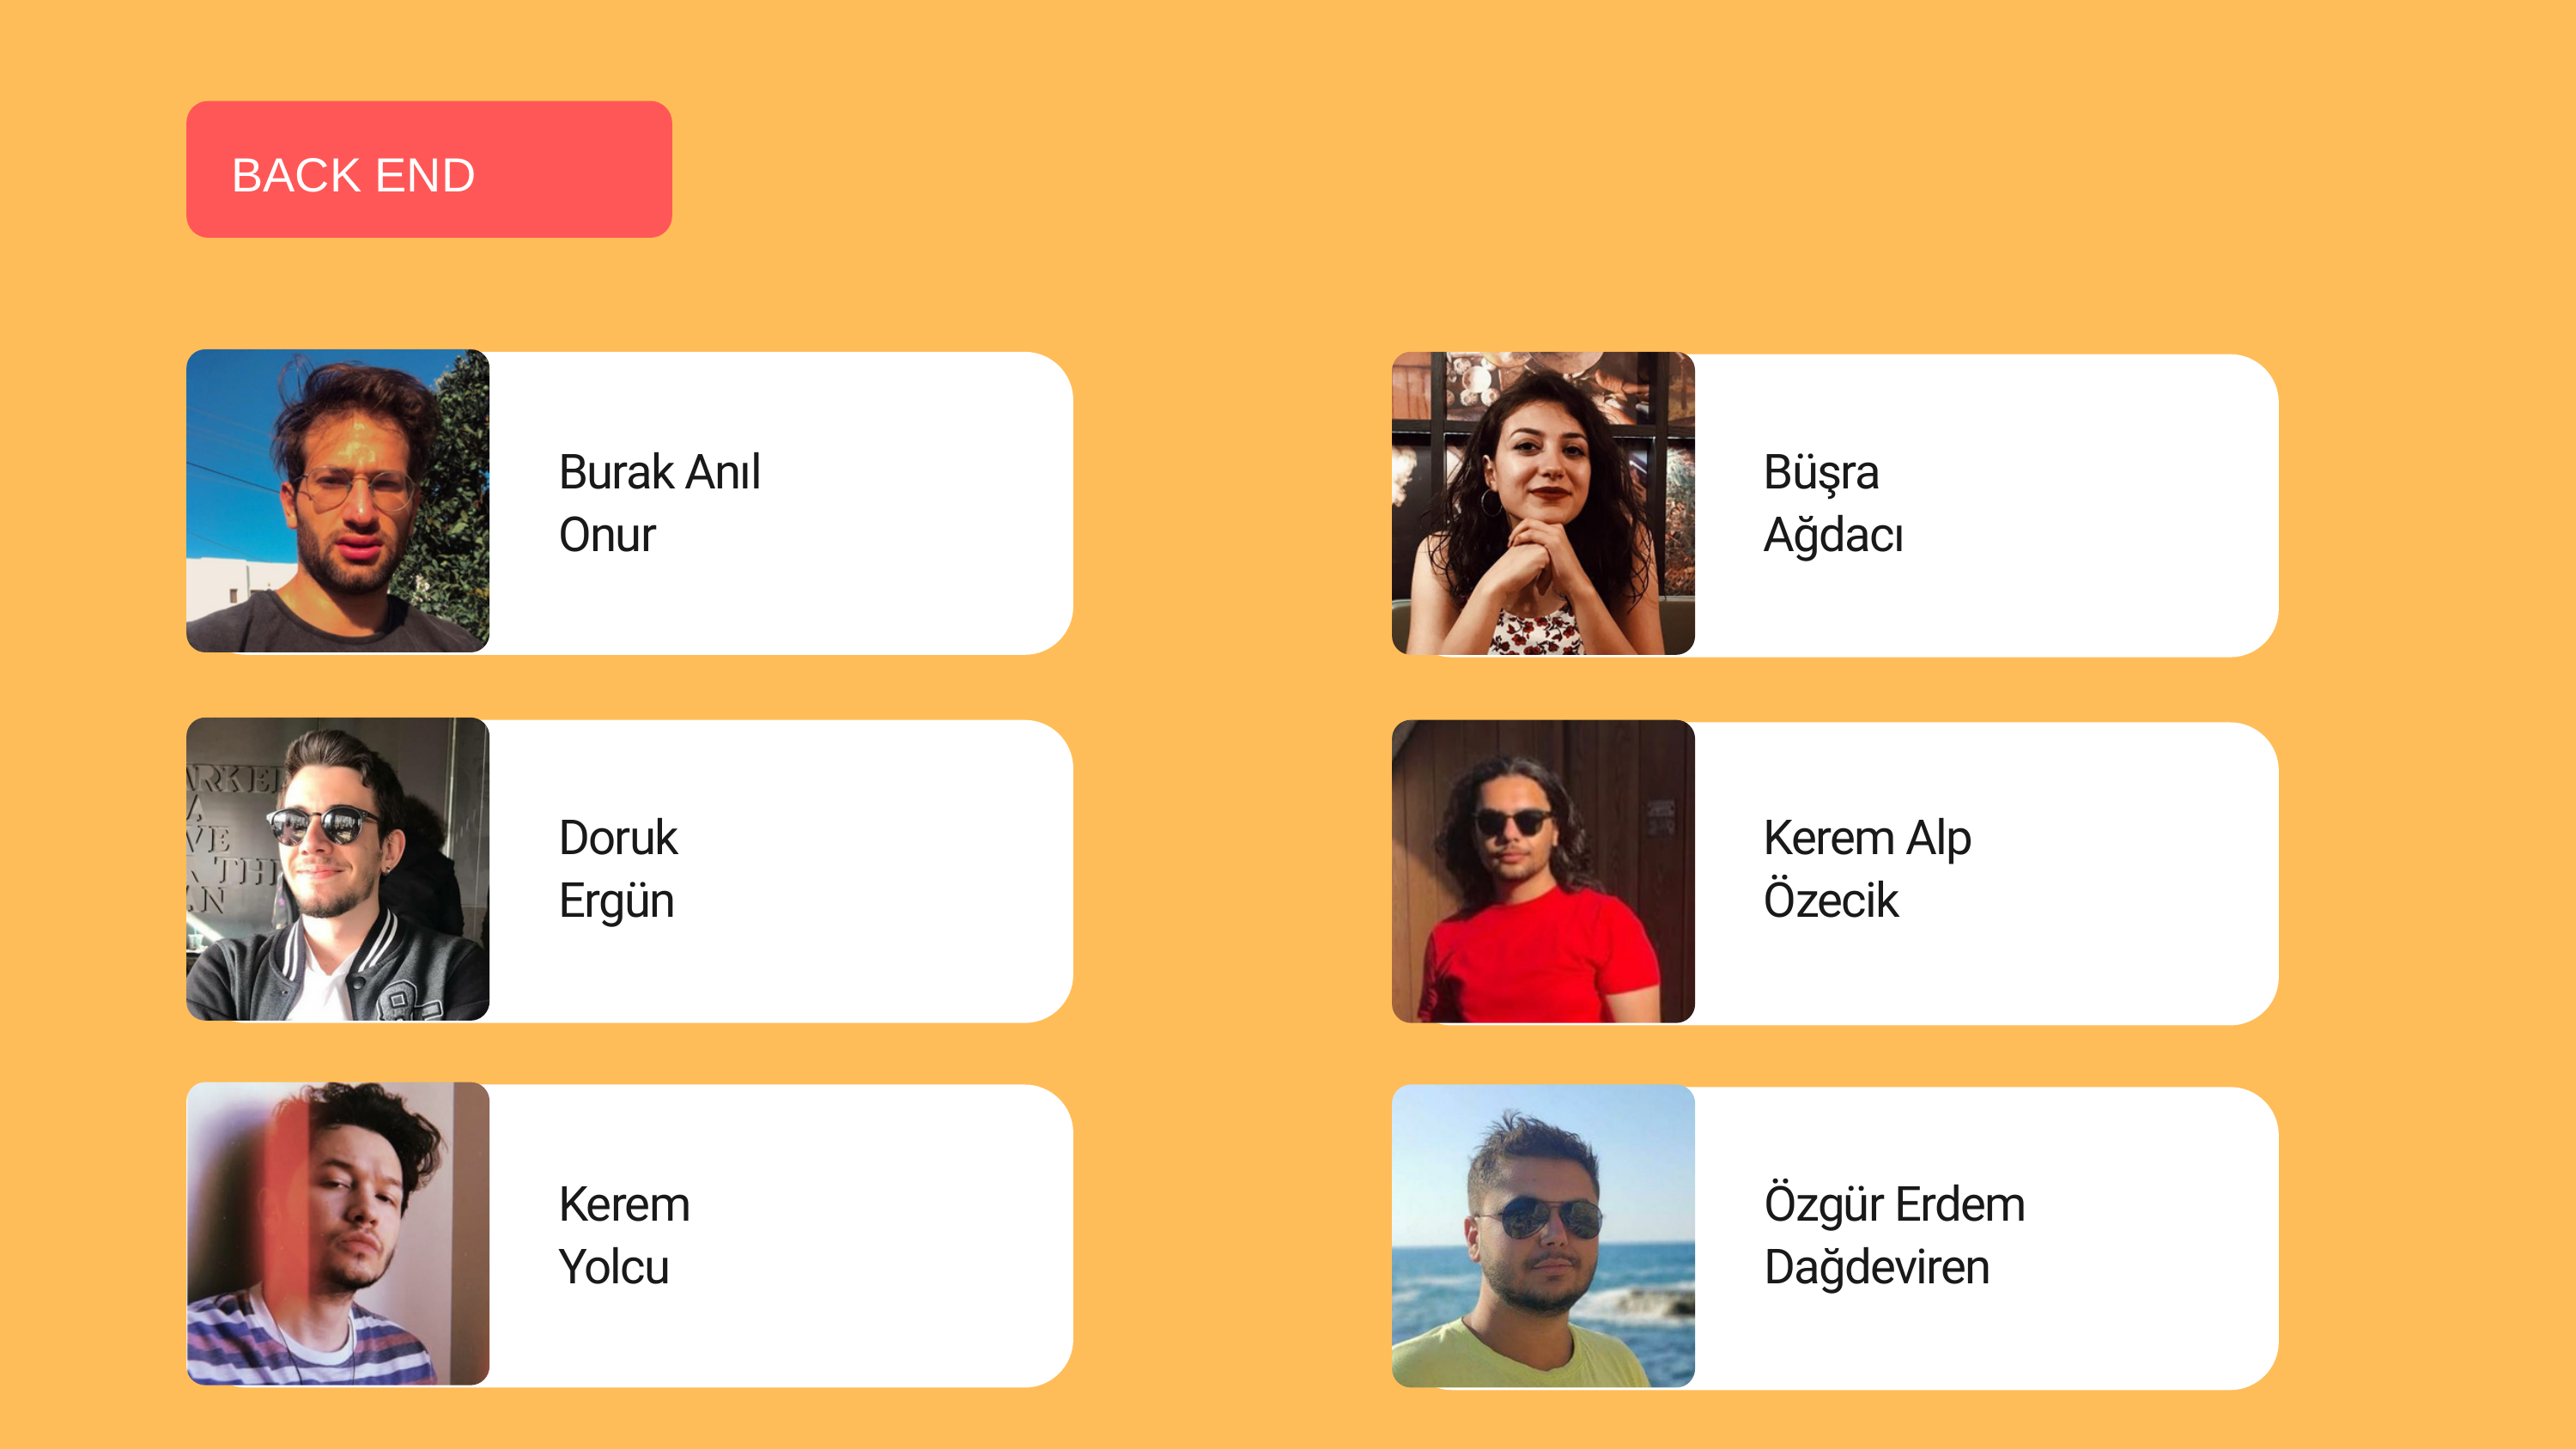

BACK END

Burak Anıl Onur

Büşra
Ağdacı

Doruk
Ergün

Kerem Alp Özecik

Kerem
Yolcu

Özgür Erdem Dağdeviren